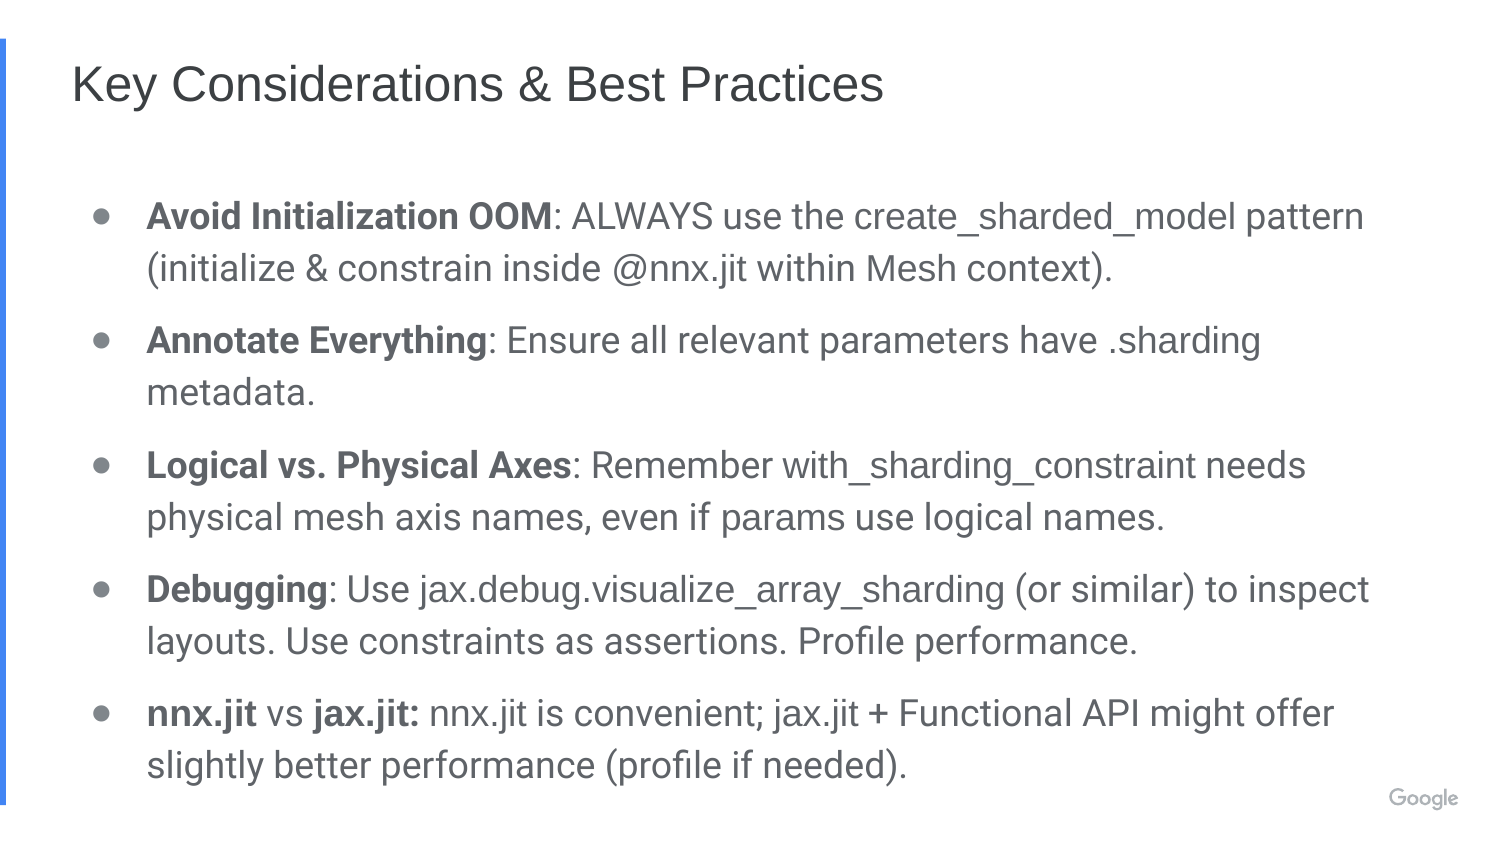

# Key Considerations & Best Practices
Avoid Initialization OOM: ALWAYS use the create_sharded_model pattern (initialize & constrain inside @nnx.jit within Mesh context).
Annotate Everything: Ensure all relevant parameters have .sharding metadata.
Logical vs. Physical Axes: Remember with_sharding_constraint needs physical mesh axis names, even if params use logical names.
Debugging: Use jax.debug.visualize_array_sharding (or similar) to inspect layouts. Use constraints as assertions. Profile performance.
nnx.jit vs jax.jit: nnx.jit is convenient; jax.jit + Functional API might offer slightly better performance (profile if needed).